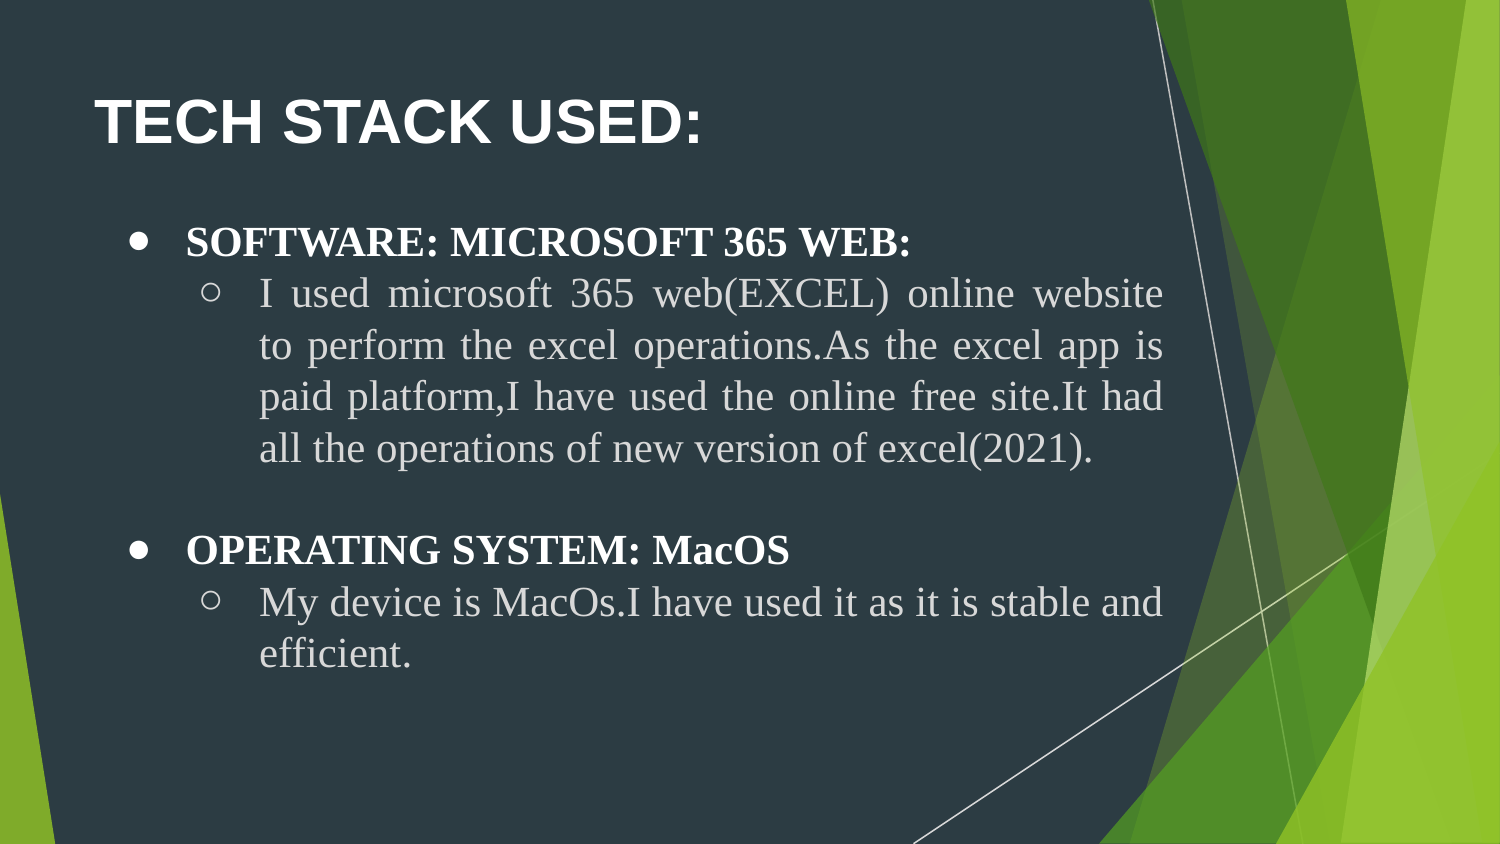

# TECH STACK USED:
SOFTWARE: MICROSOFT 365 WEB:
I used microsoft 365 web(EXCEL) online website to perform the excel operations.As the excel app is paid platform,I have used the online free site.It had all the operations of new version of excel(2021).

OPERATING SYSTEM: MacOS
My device is MacOs.I have used it as it is stable and efficient.